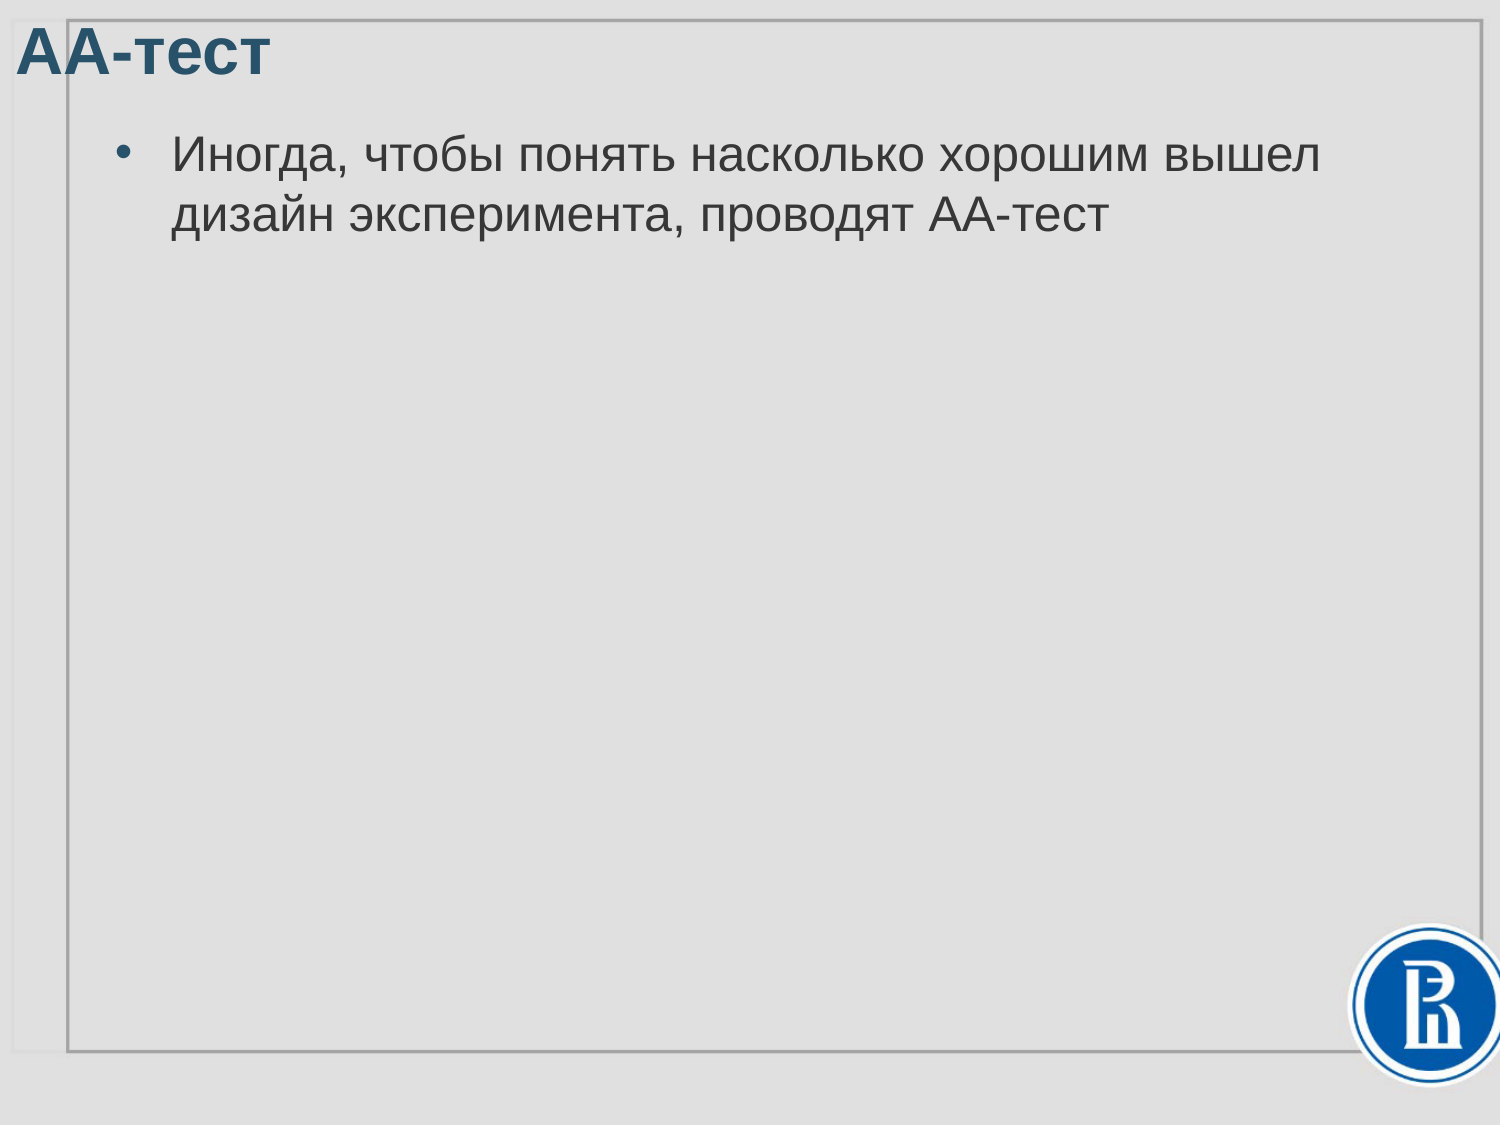

# АА-тест
Иногда, чтобы понять насколько хорошим вышел
дизайн эксперимента, проводят AA-тест